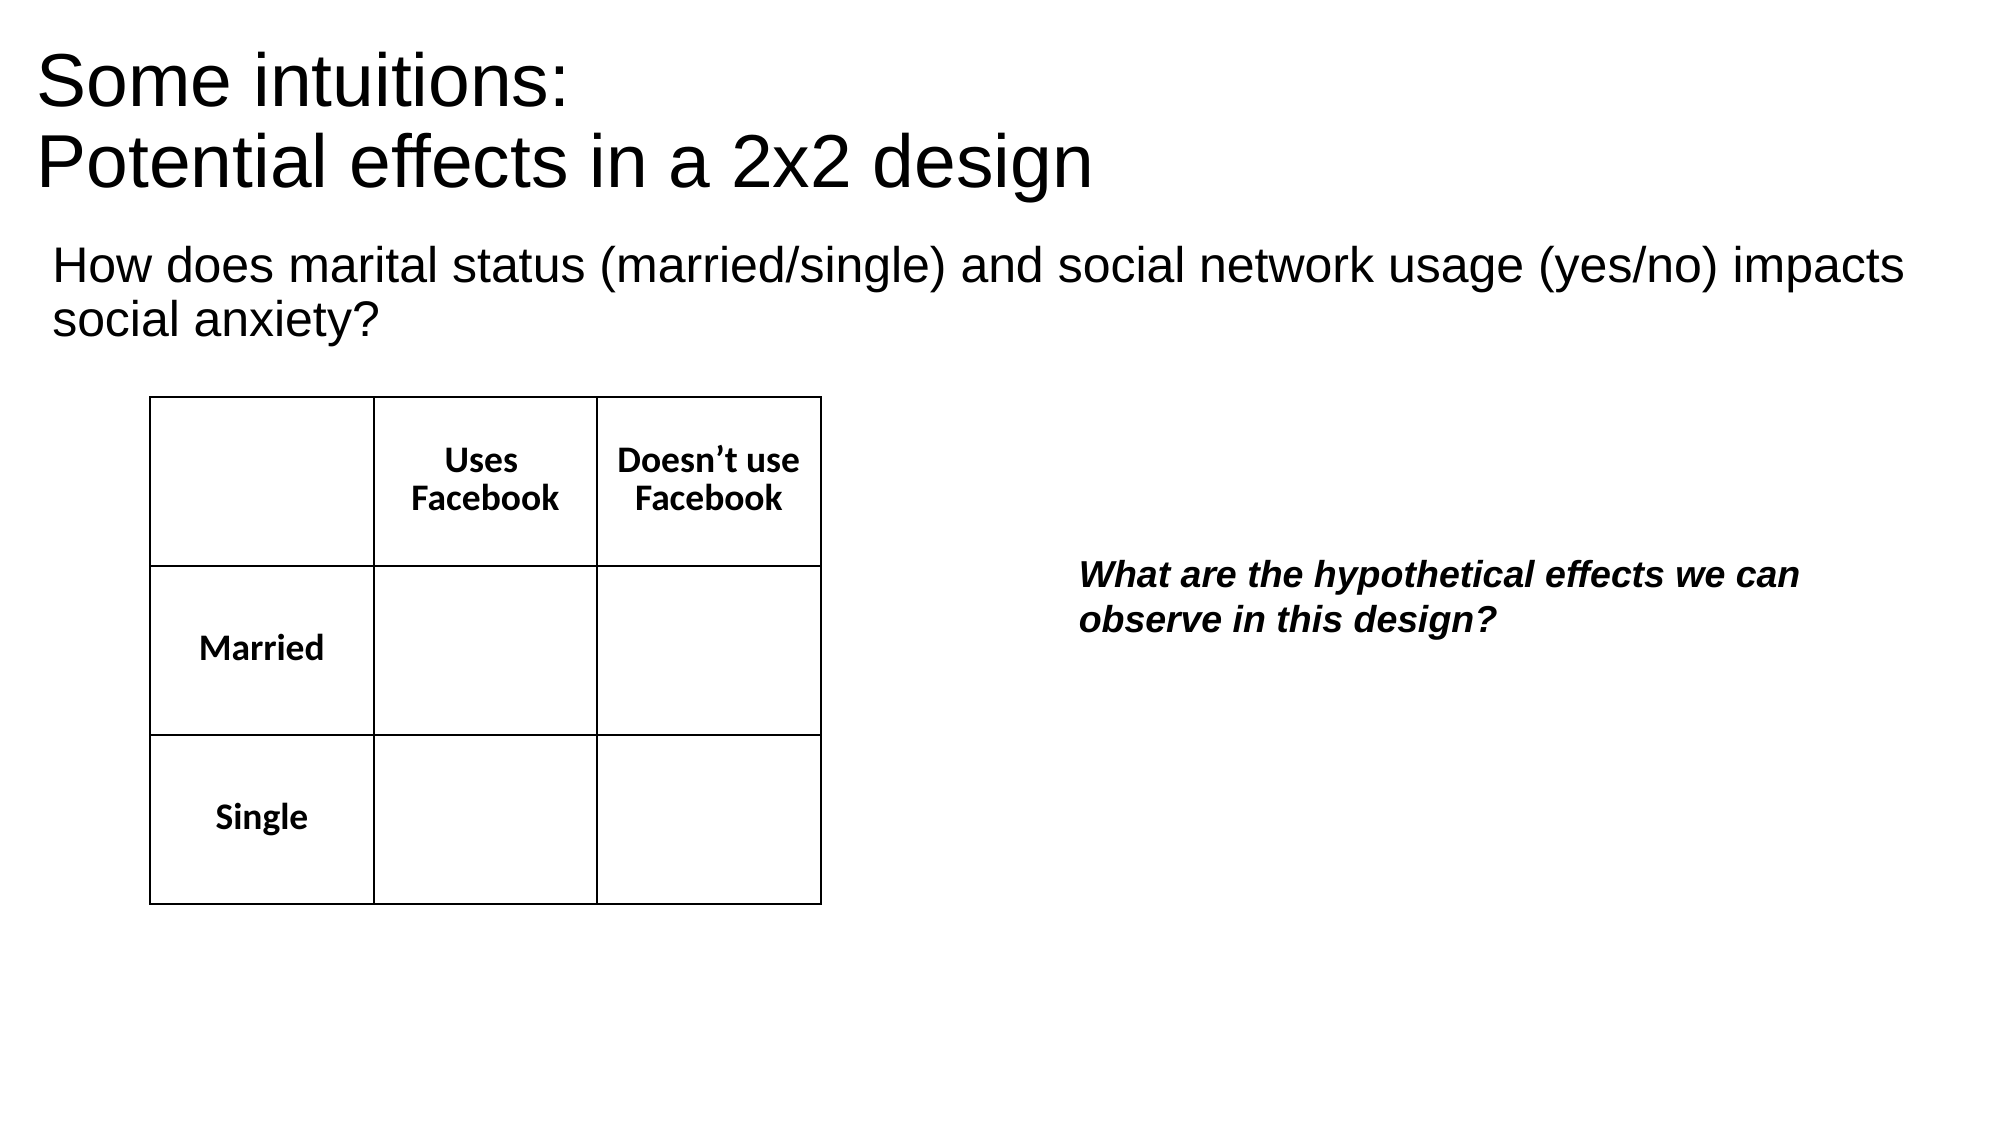

# Some intuitions: Potential effects in a 2x2 design
How does marital status (married/single) and social network usage (yes/no) impacts social anxiety?
|  | Uses Facebook | Doesn’t use Facebook |
| --- | --- | --- |
| Married |  |  |
| Single |  |  |
What are the hypothetical effects we can observe in this design?